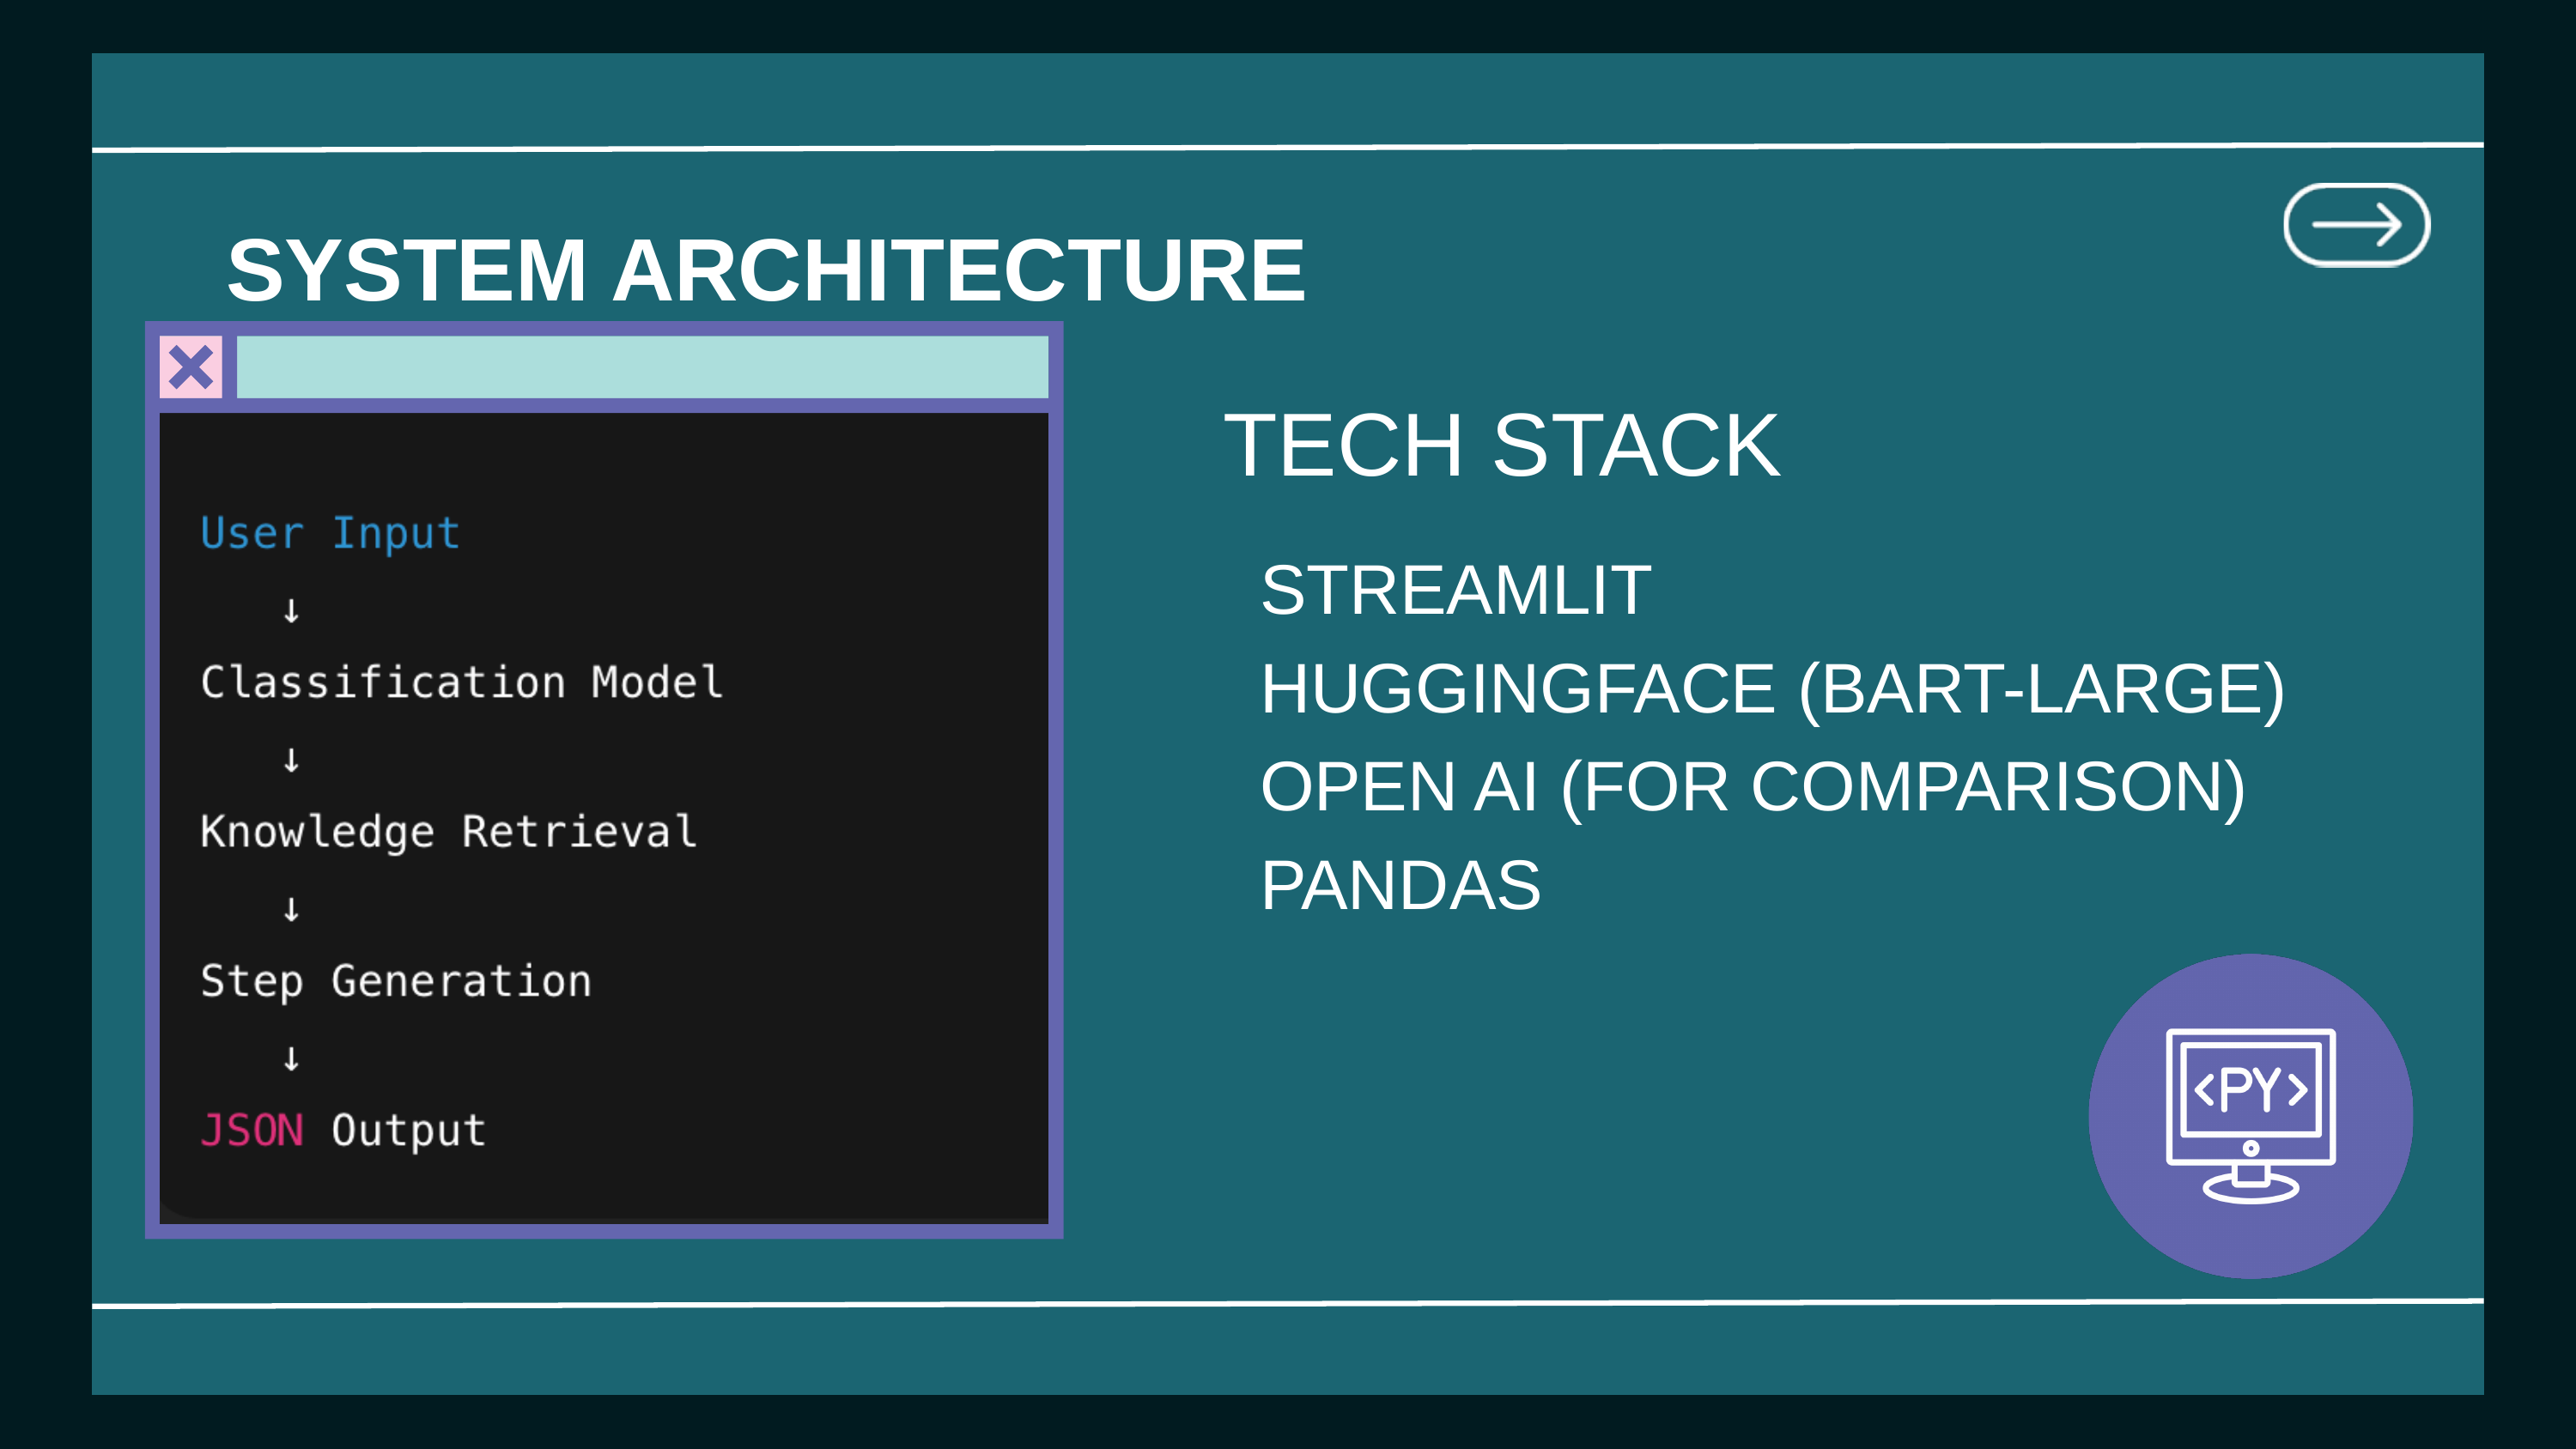

SYSTEM ARCHITECTURE

TECH STACK

STREAMLIT
HUGGINGFACE (BART-LARGE)
OPEN AI (FOR COMPARISON)
PANDAS